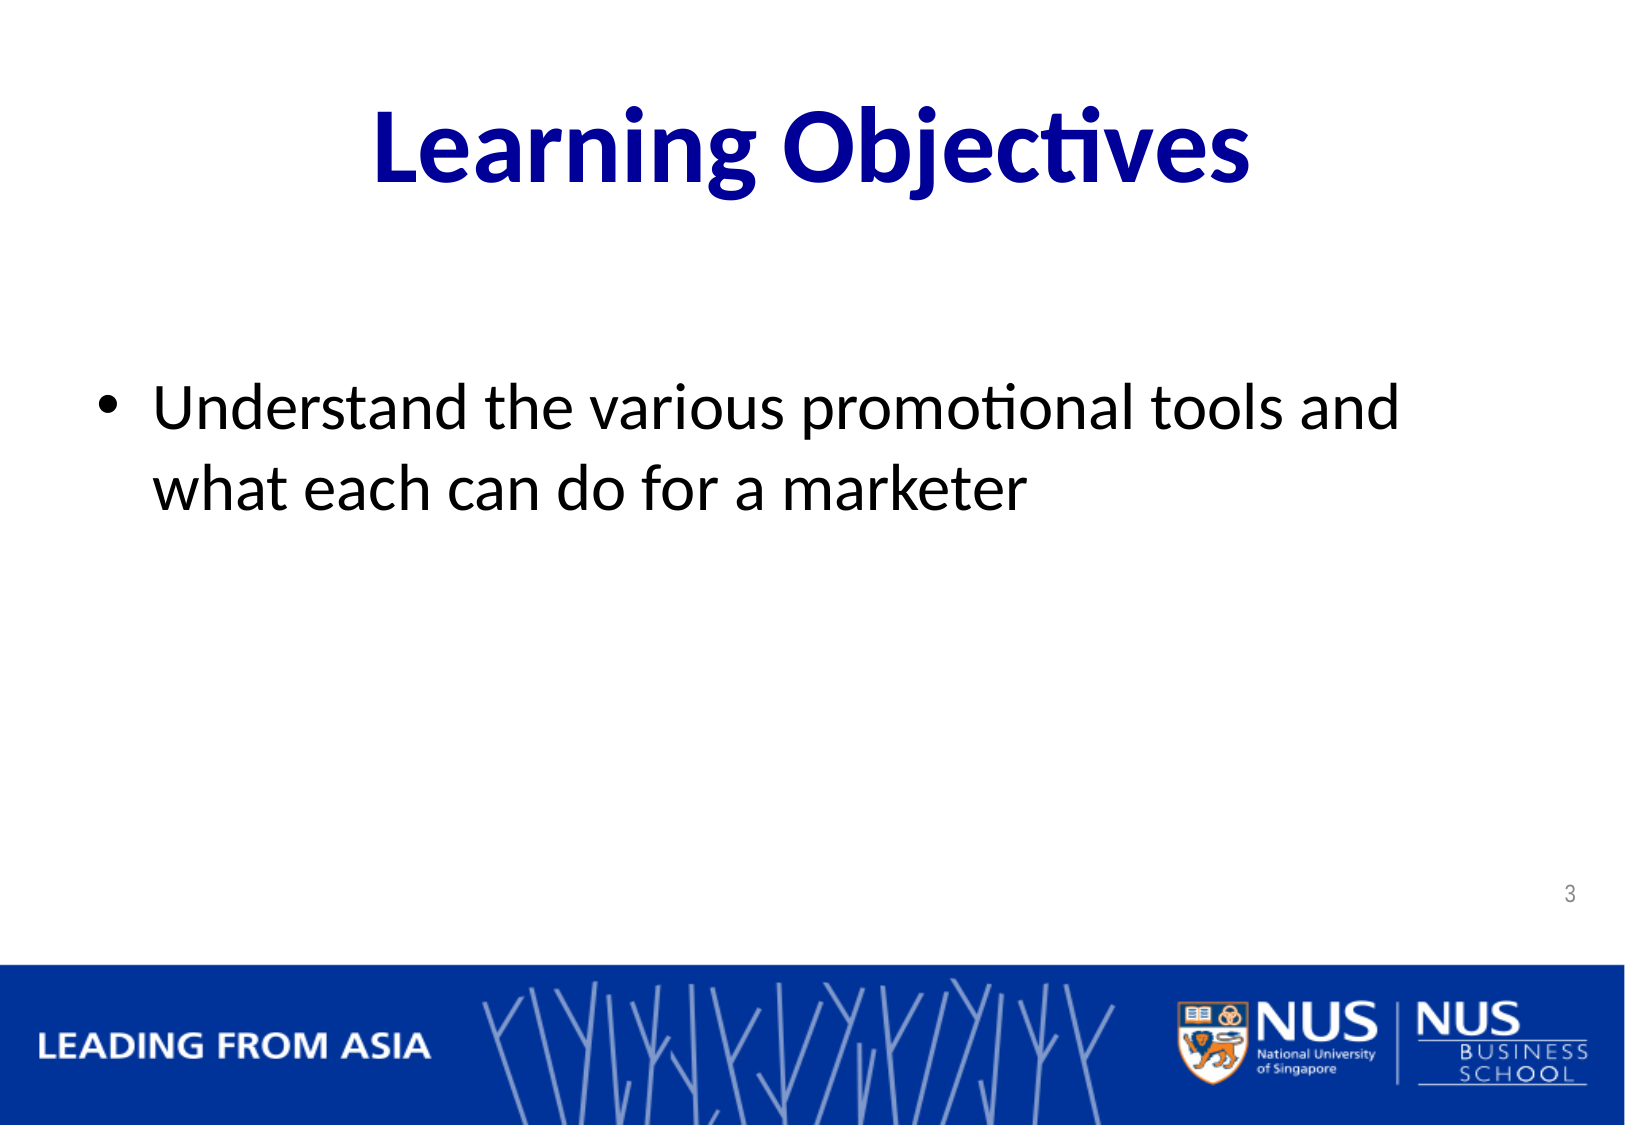

# Learning Objectives

Understand the various promotional tools and what each can do for a marketer

3